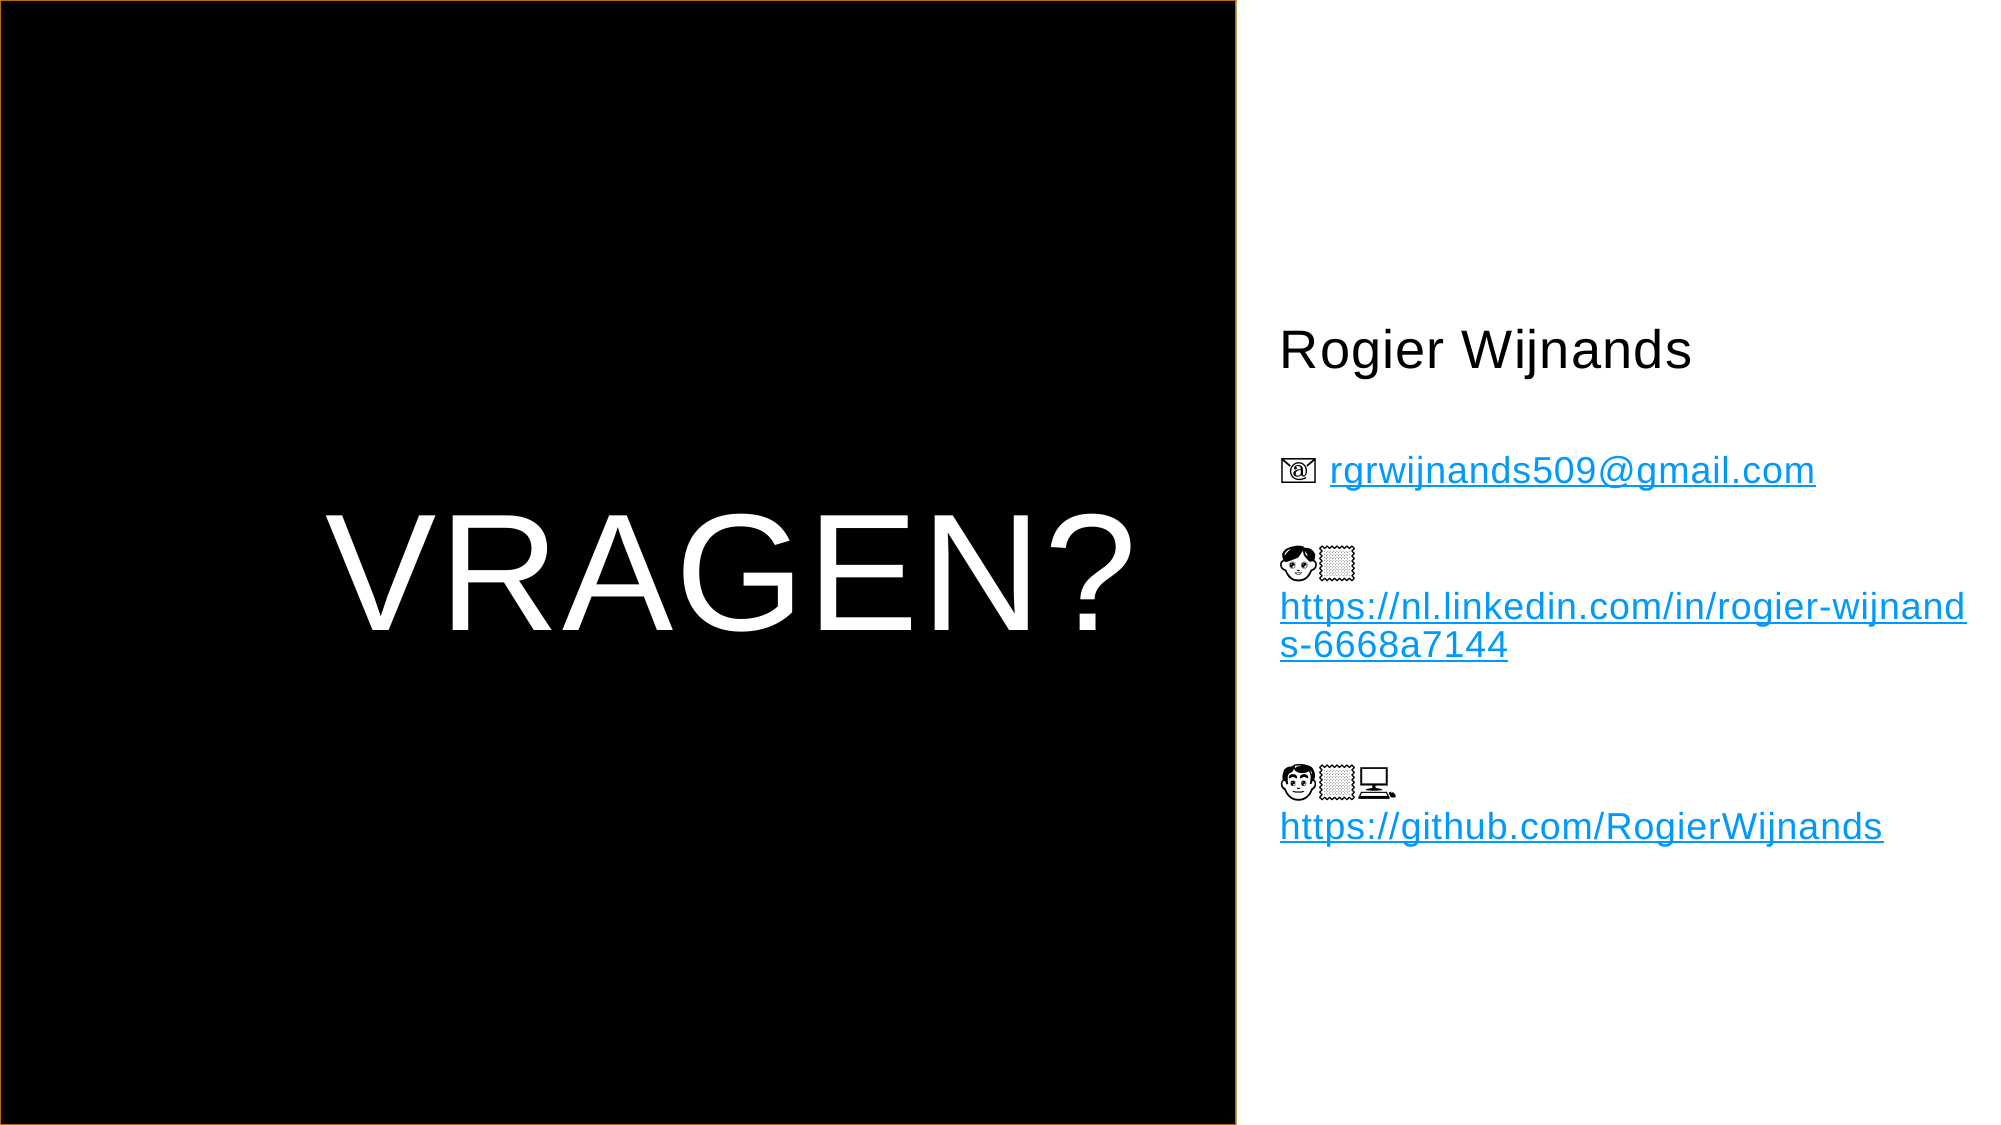

# Vragen?
Rogier Wijnands
📧 rgrwijnands509@gmail.com
👦🏻 https://nl.linkedin.com/in/rogier-wijnands-6668a7144
👨🏻‍💻 https://github.com/RogierWijnands